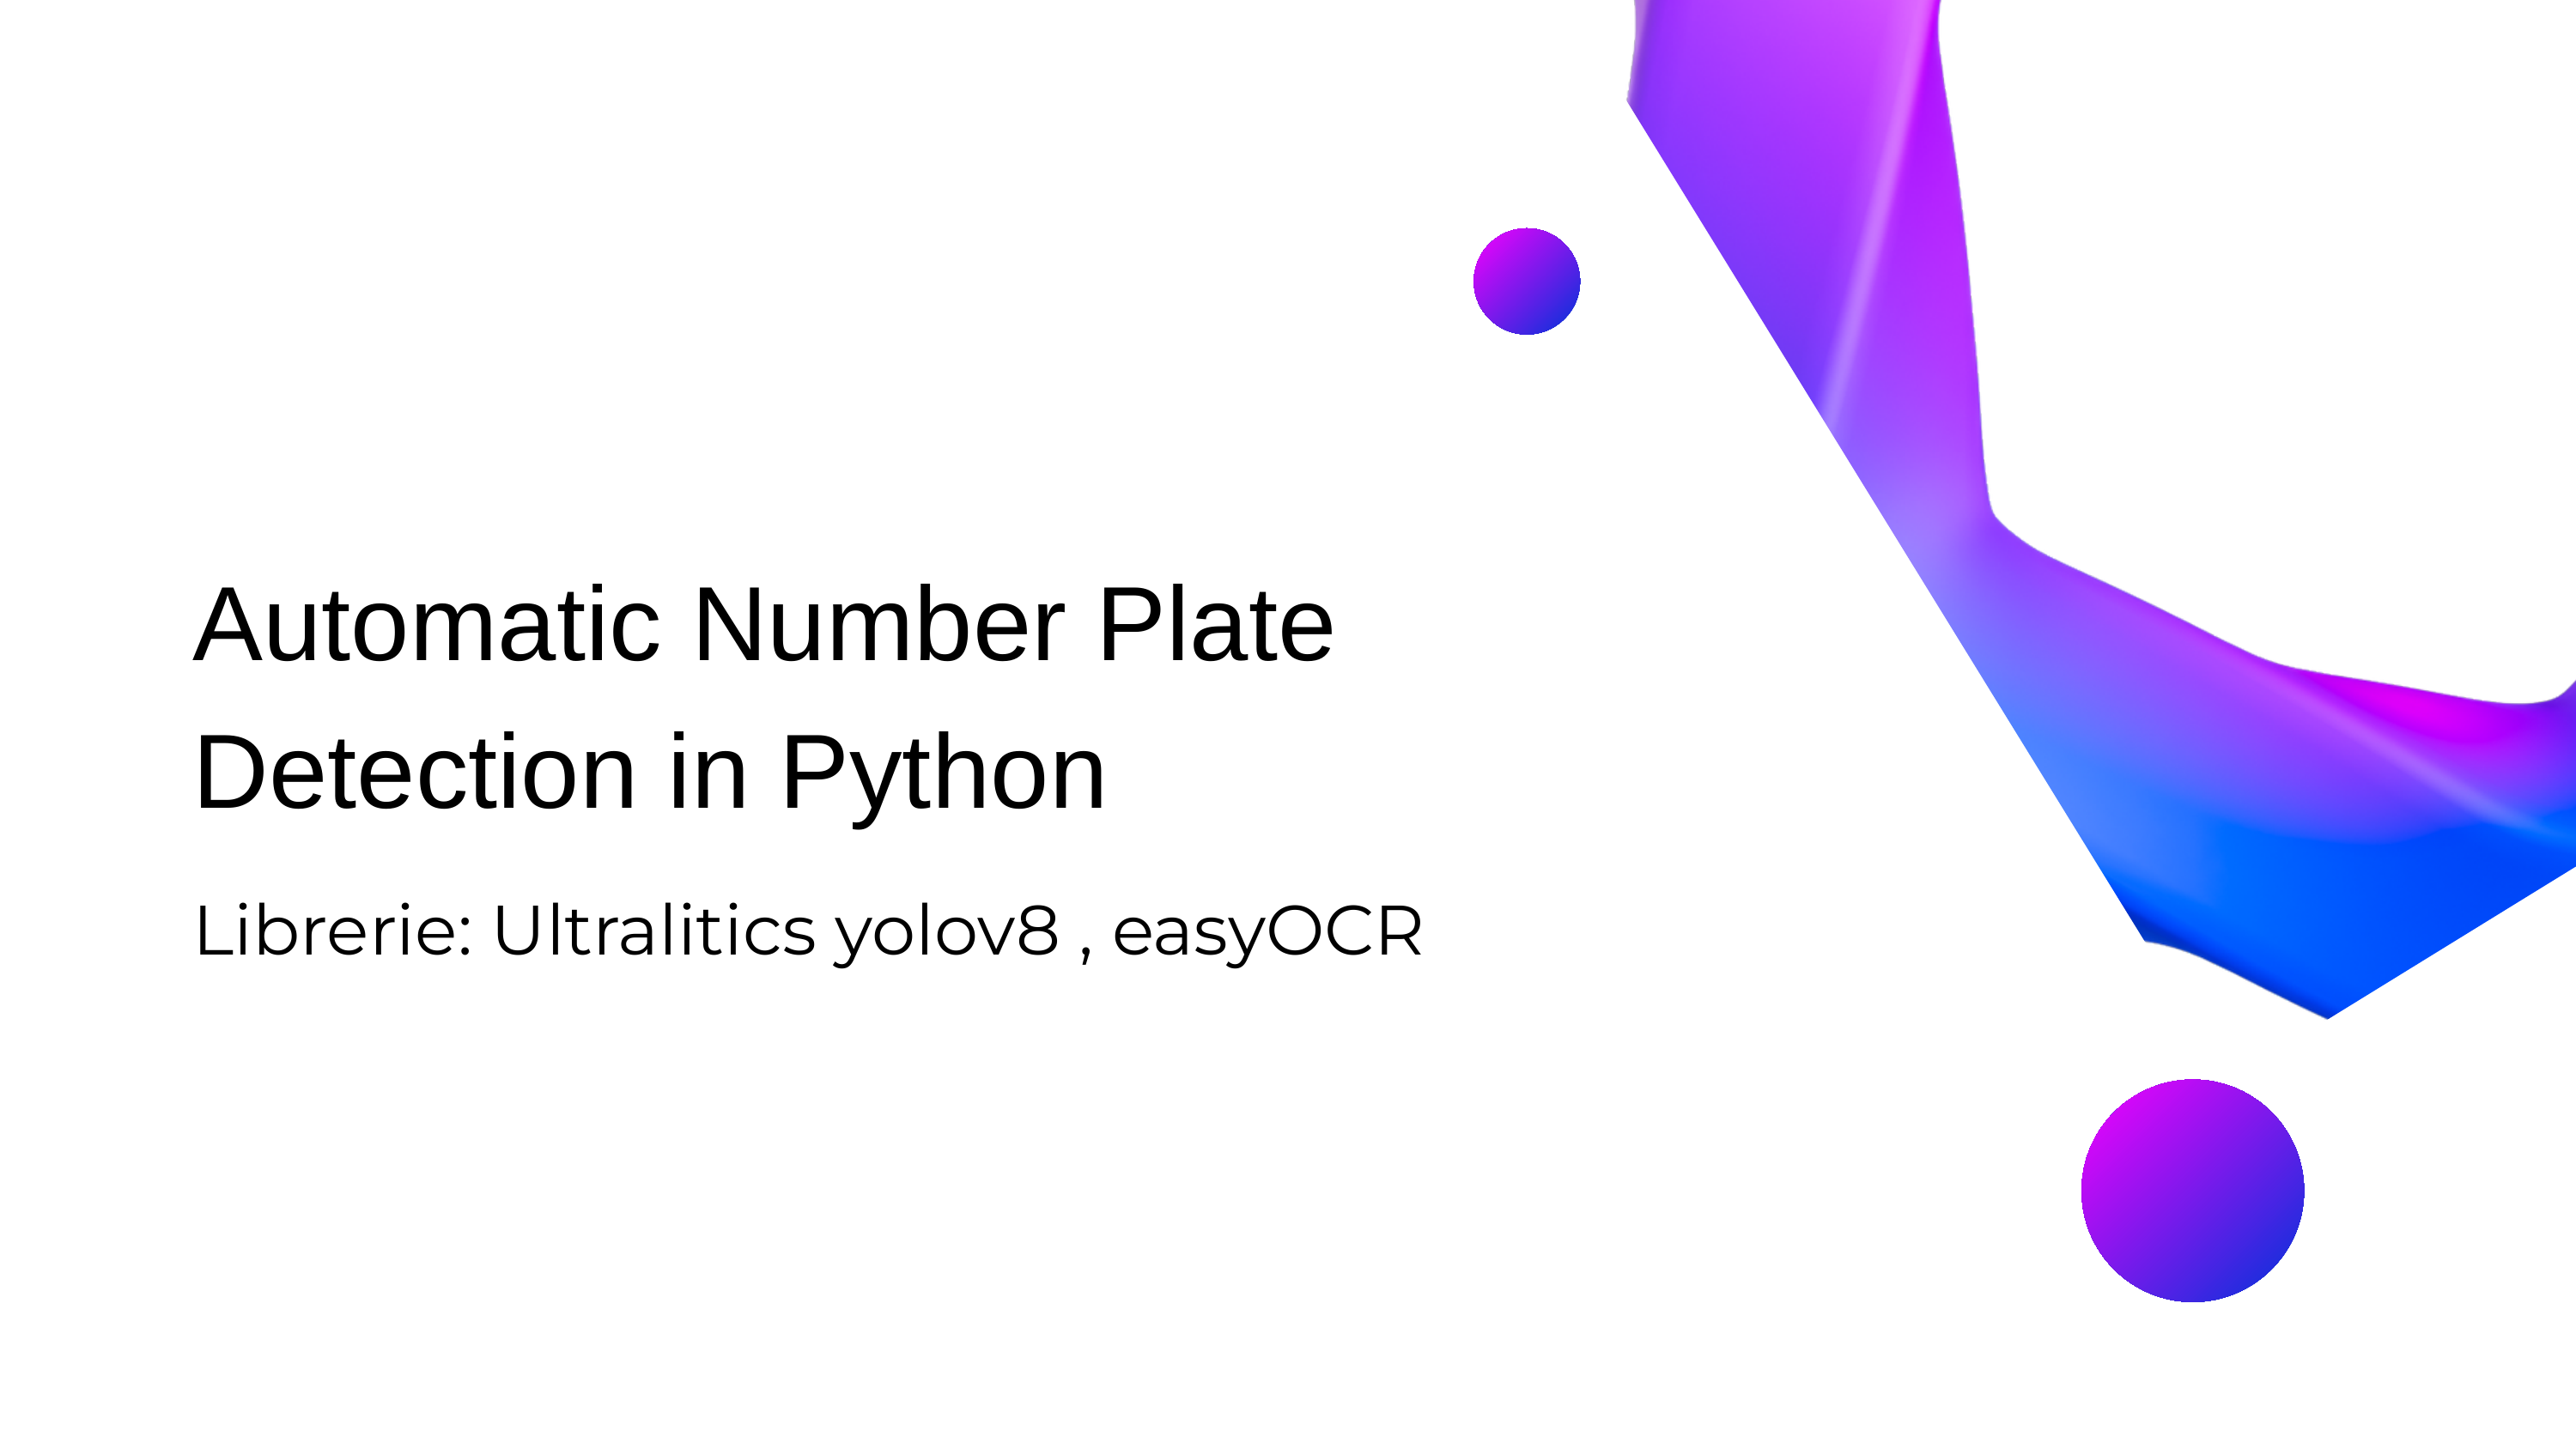

Automatic Number Plate Detection in Python
Librerie: Ultralitics yolov8 , easyOCR